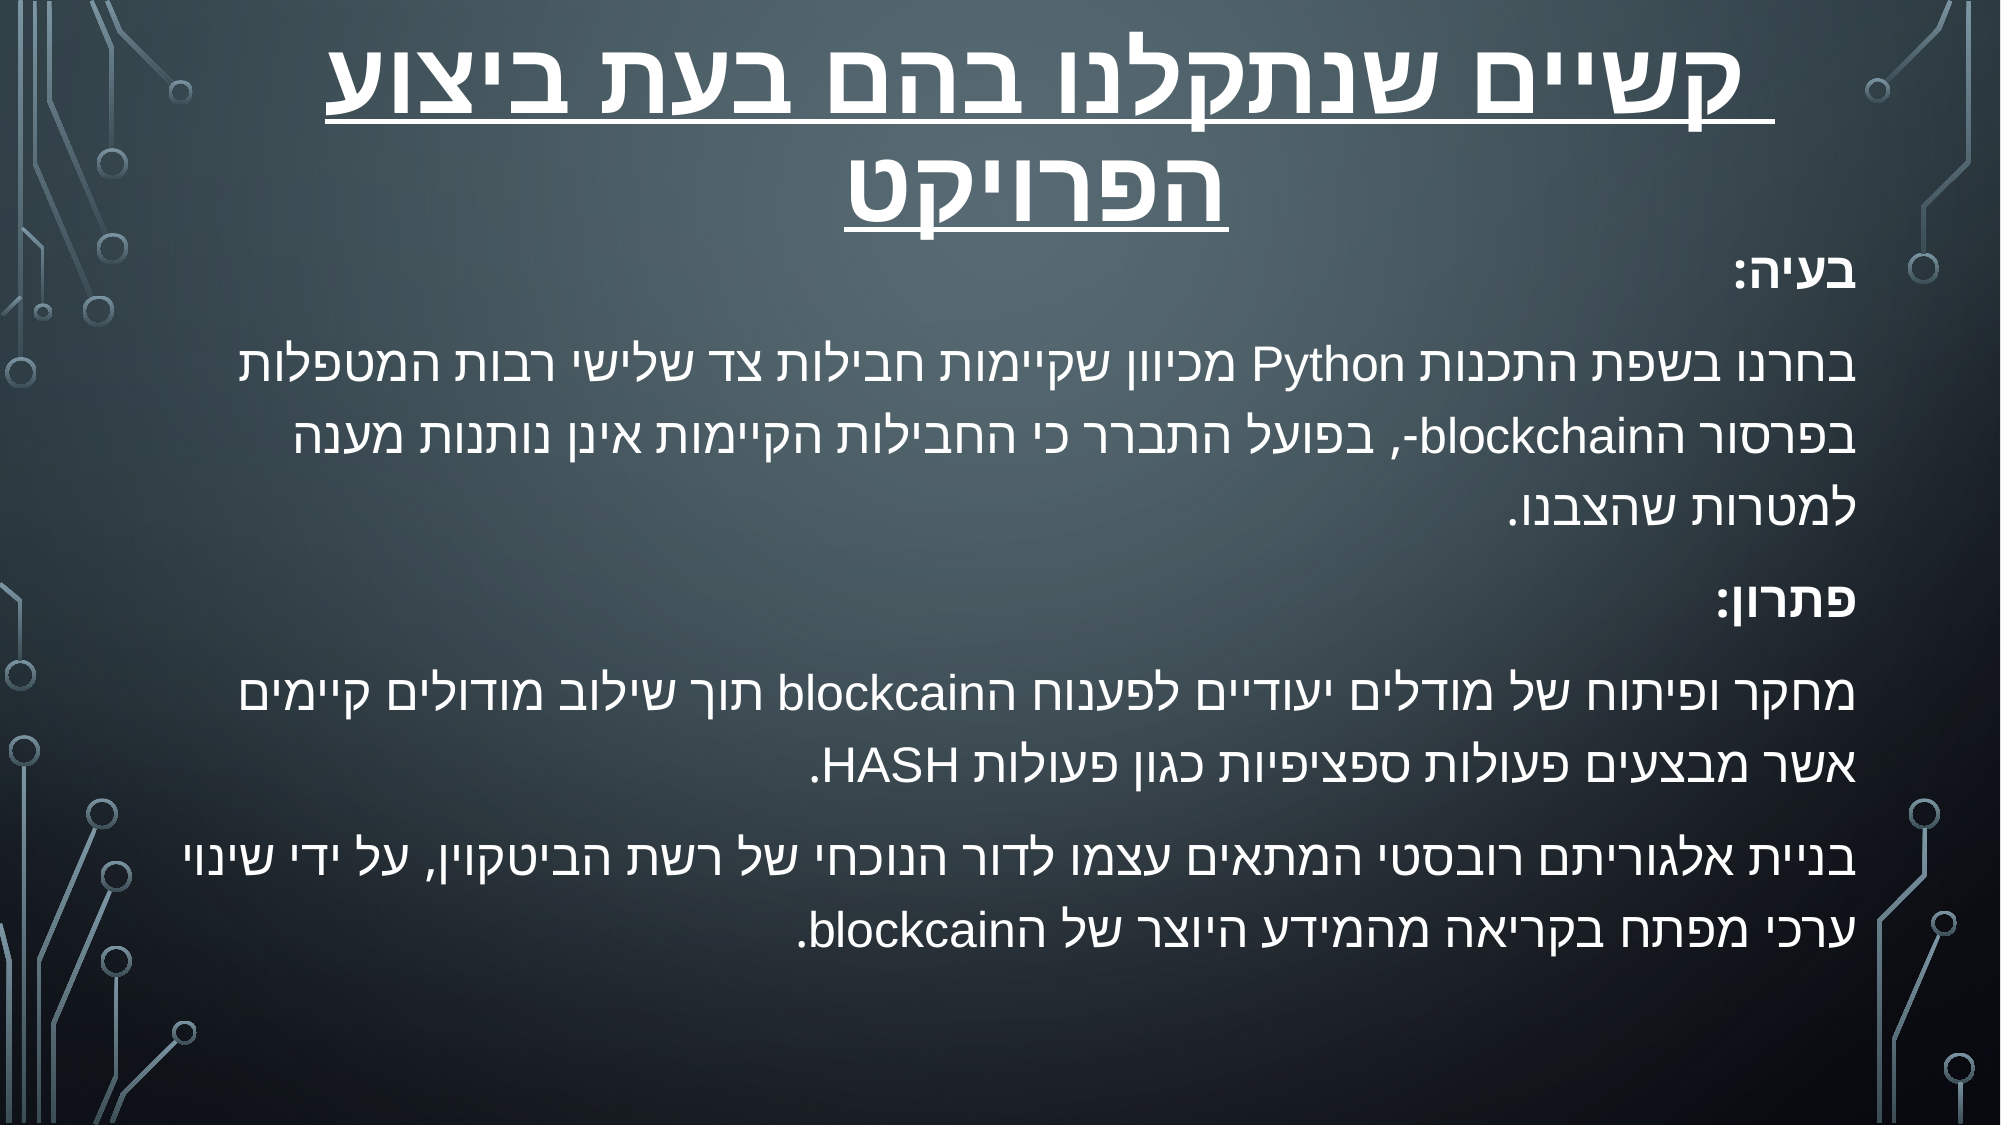

# קשיים שנתקלנו בהם בעת ביצוע הפרויקט
בעיה:
בחרנו בשפת התכנות Python מכיוון שקיימות חבילות צד שלישי רבות המטפלות בפרסור הblockchain-, בפועל התברר כי החבילות הקיימות אינן נותנות מענה למטרות שהצבנו.
פתרון:
מחקר ופיתוח של מודלים יעודיים לפענוח הblockcain תוך שילוב מודולים קיימים אשר מבצעים פעולות ספציפיות כגון פעולות HASH.
בניית אלגוריתם רובסטי המתאים עצמו לדור הנוכחי של רשת הביטקוין, על ידי שינוי ערכי מפתח בקריאה מהמידע היוצר של הblockcain.